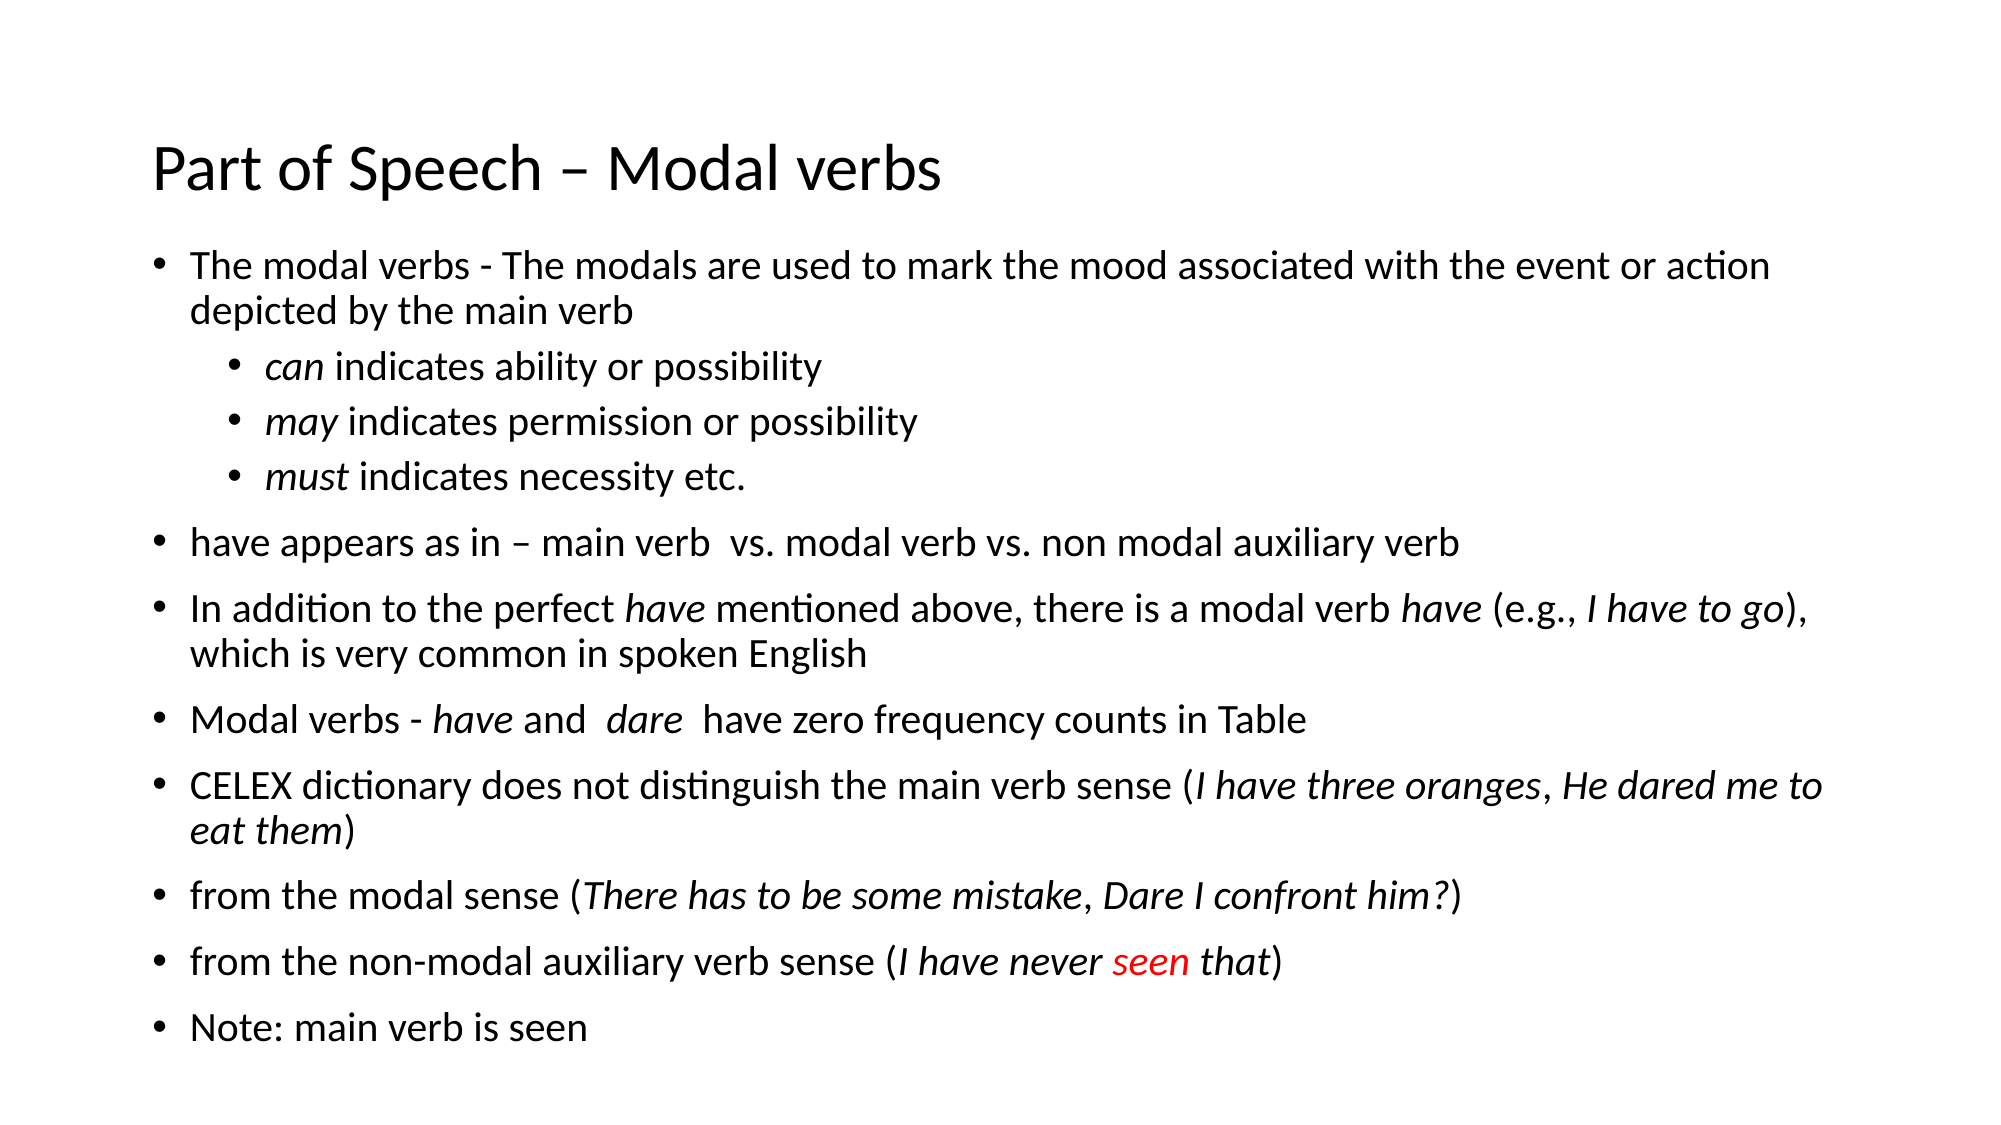

# Part of Speech – Modal verbs
The modal verbs - The modals are used to mark the mood associated with the event or action depicted by the main verb
can indicates ability or possibility
may indicates permission or possibility
must indicates necessity etc.
have appears as in – main verb  vs. modal verb vs. non modal auxiliary verb
In addition to the perfect have mentioned above, there is a modal verb have (e.g., I have to go), which is very common in spoken English
Modal verbs - have and  dare  have zero frequency counts in Table
CELEX dictionary does not distinguish the main verb sense (I have three oranges, He dared me to eat them)
from the modal sense (There has to be some mistake, Dare I confront him?)
from the non-modal auxiliary verb sense (I have never seen that)
Note: main verb is seen